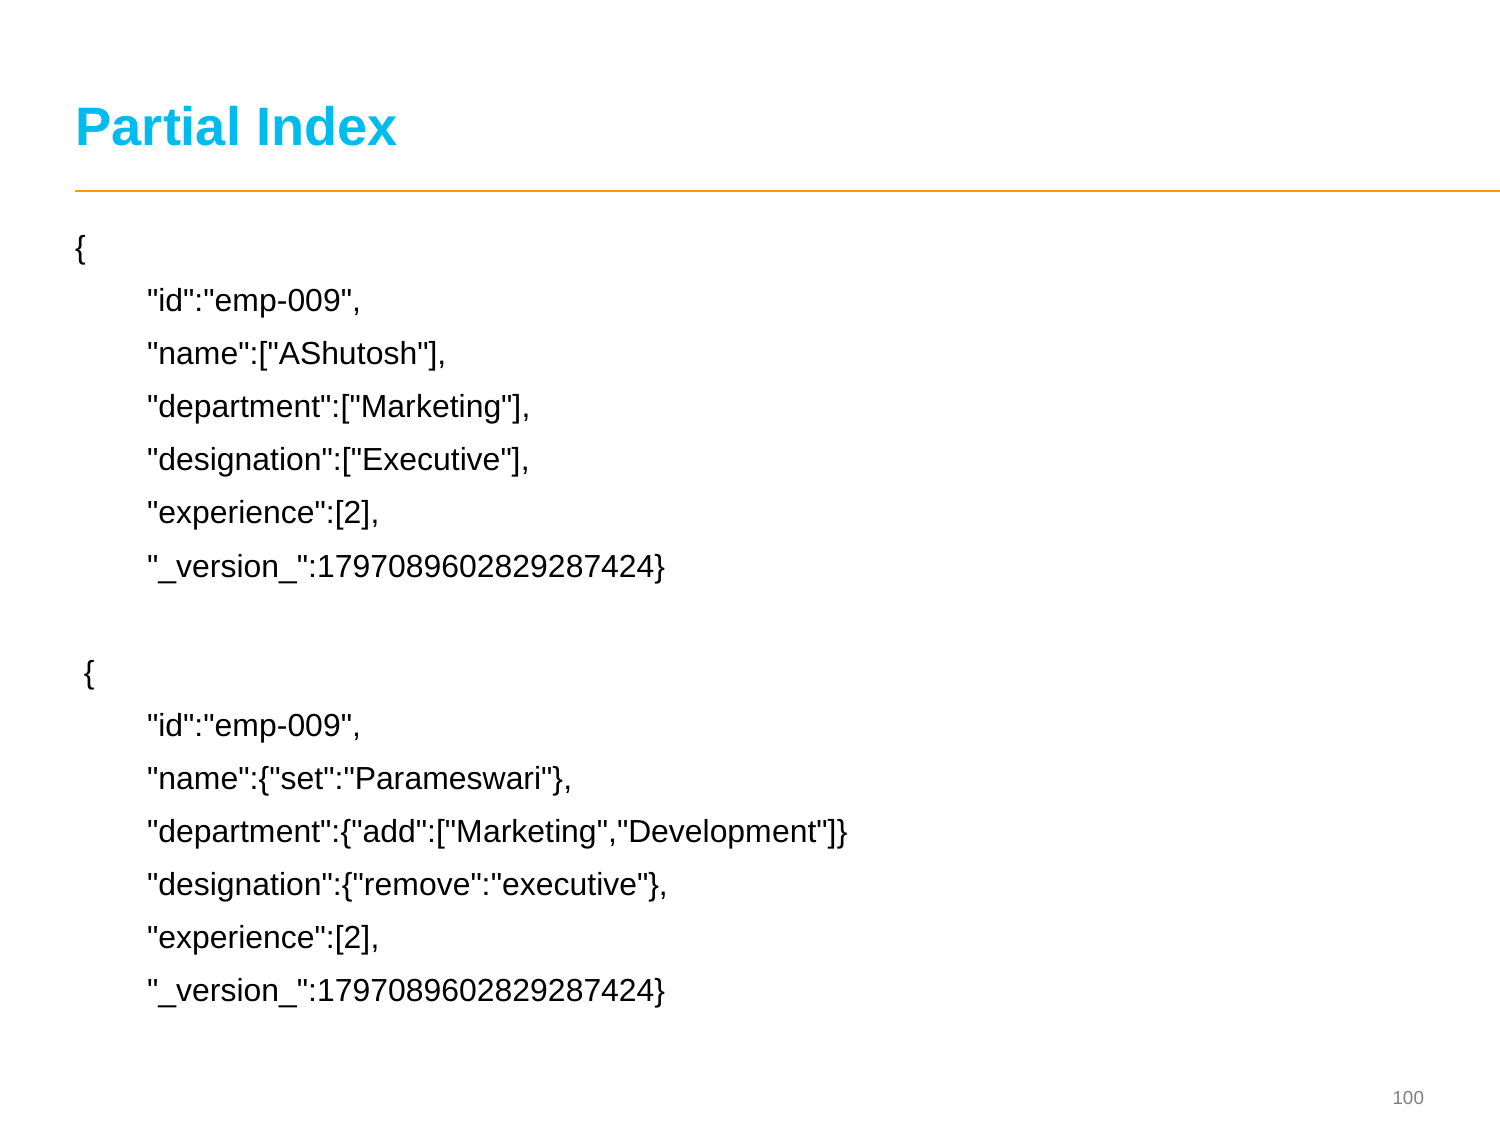

# Partial Index
{
        "id":"emp-009",
        "name":["AShutosh"],
        "department":["Marketing"],
        "designation":["Executive"],
        "experience":[2],
        "_version_":1797089602829287424}

 {
        "id":"emp-009",
        "name":{"set":"Parameswari"},
        "department":{"add":["Marketing","Development"]}
        "designation":{"remove":"executive"},
        "experience":[2],
        "_version_":1797089602829287424}